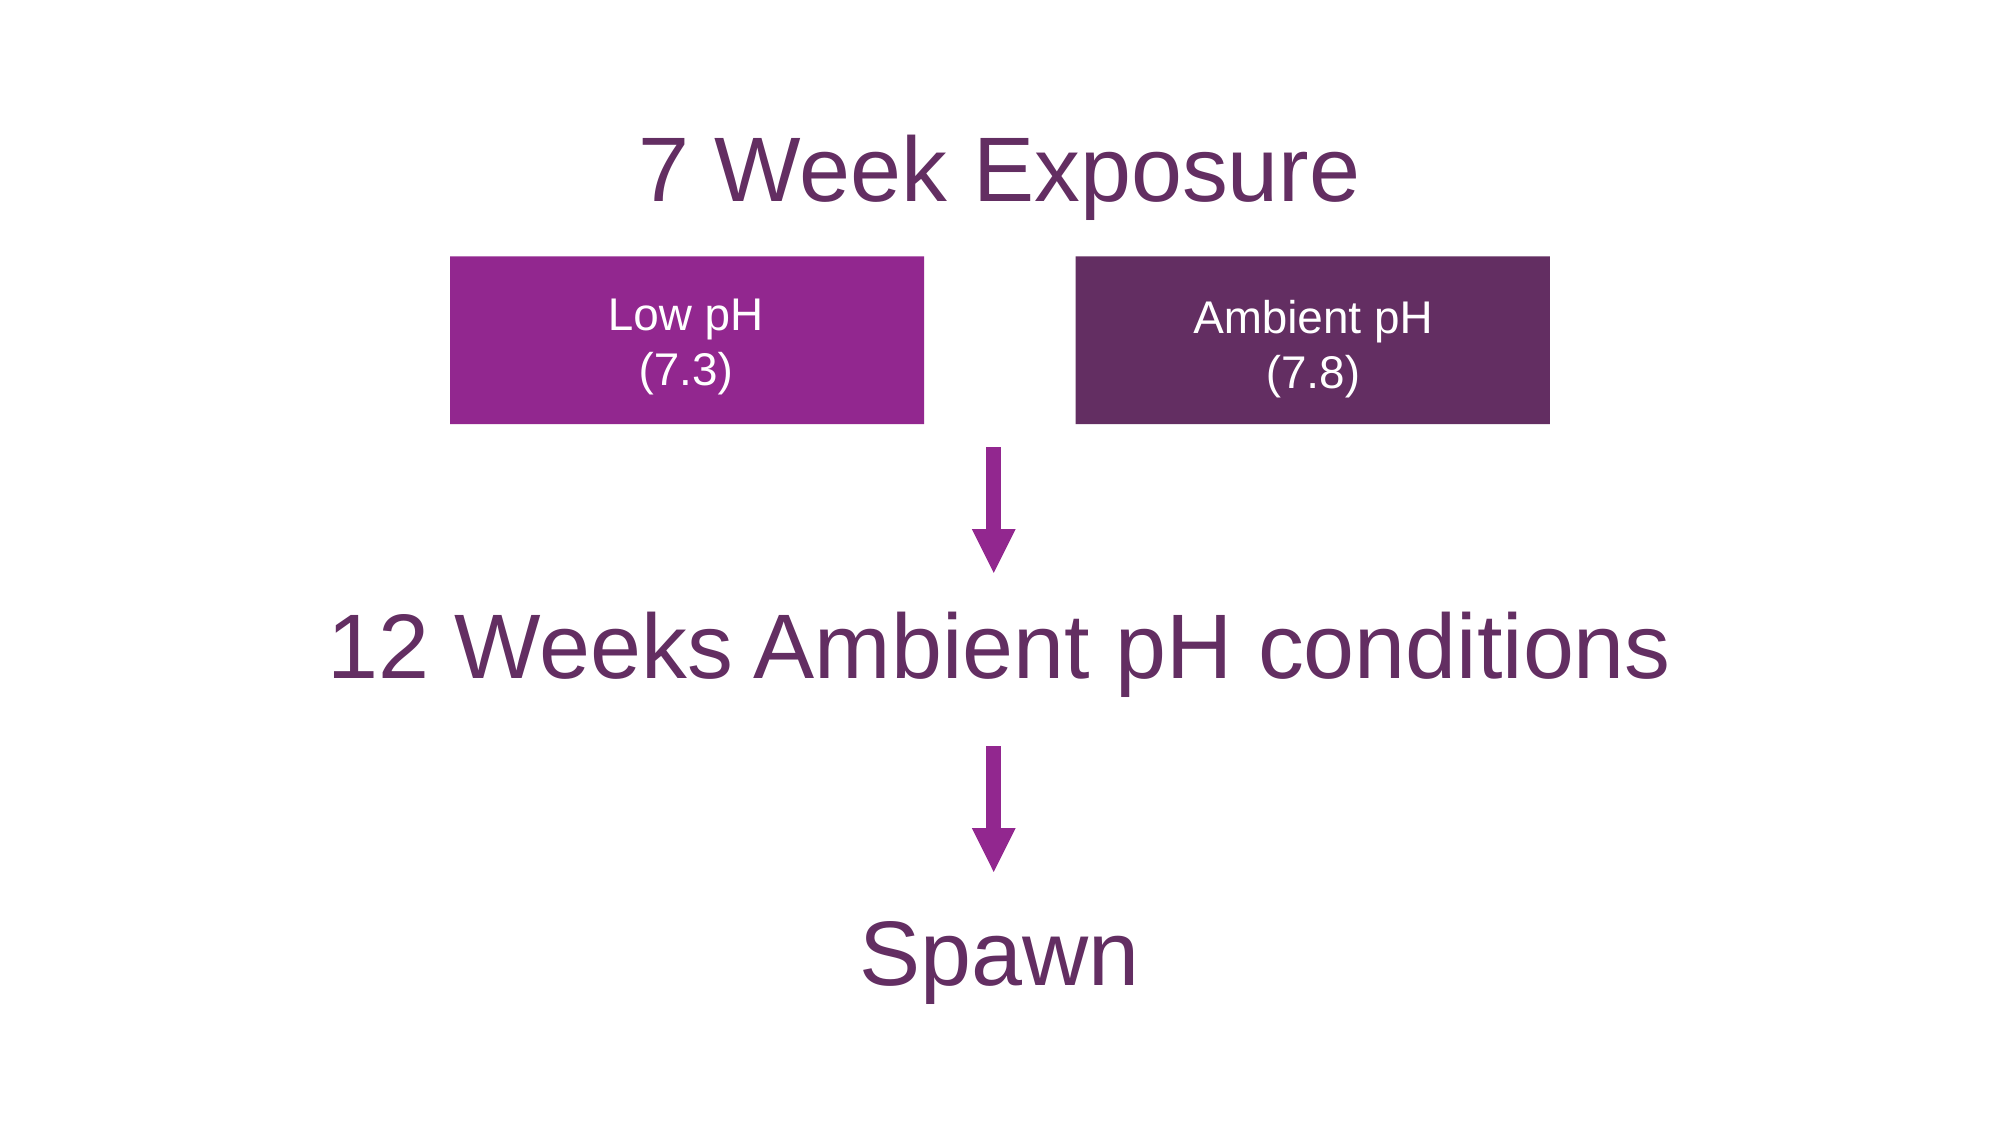

7 Week Exposure

Low pH
(7.3)

Ambient pH
(7.8)
12 Weeks Ambient pH conditions
Spawn